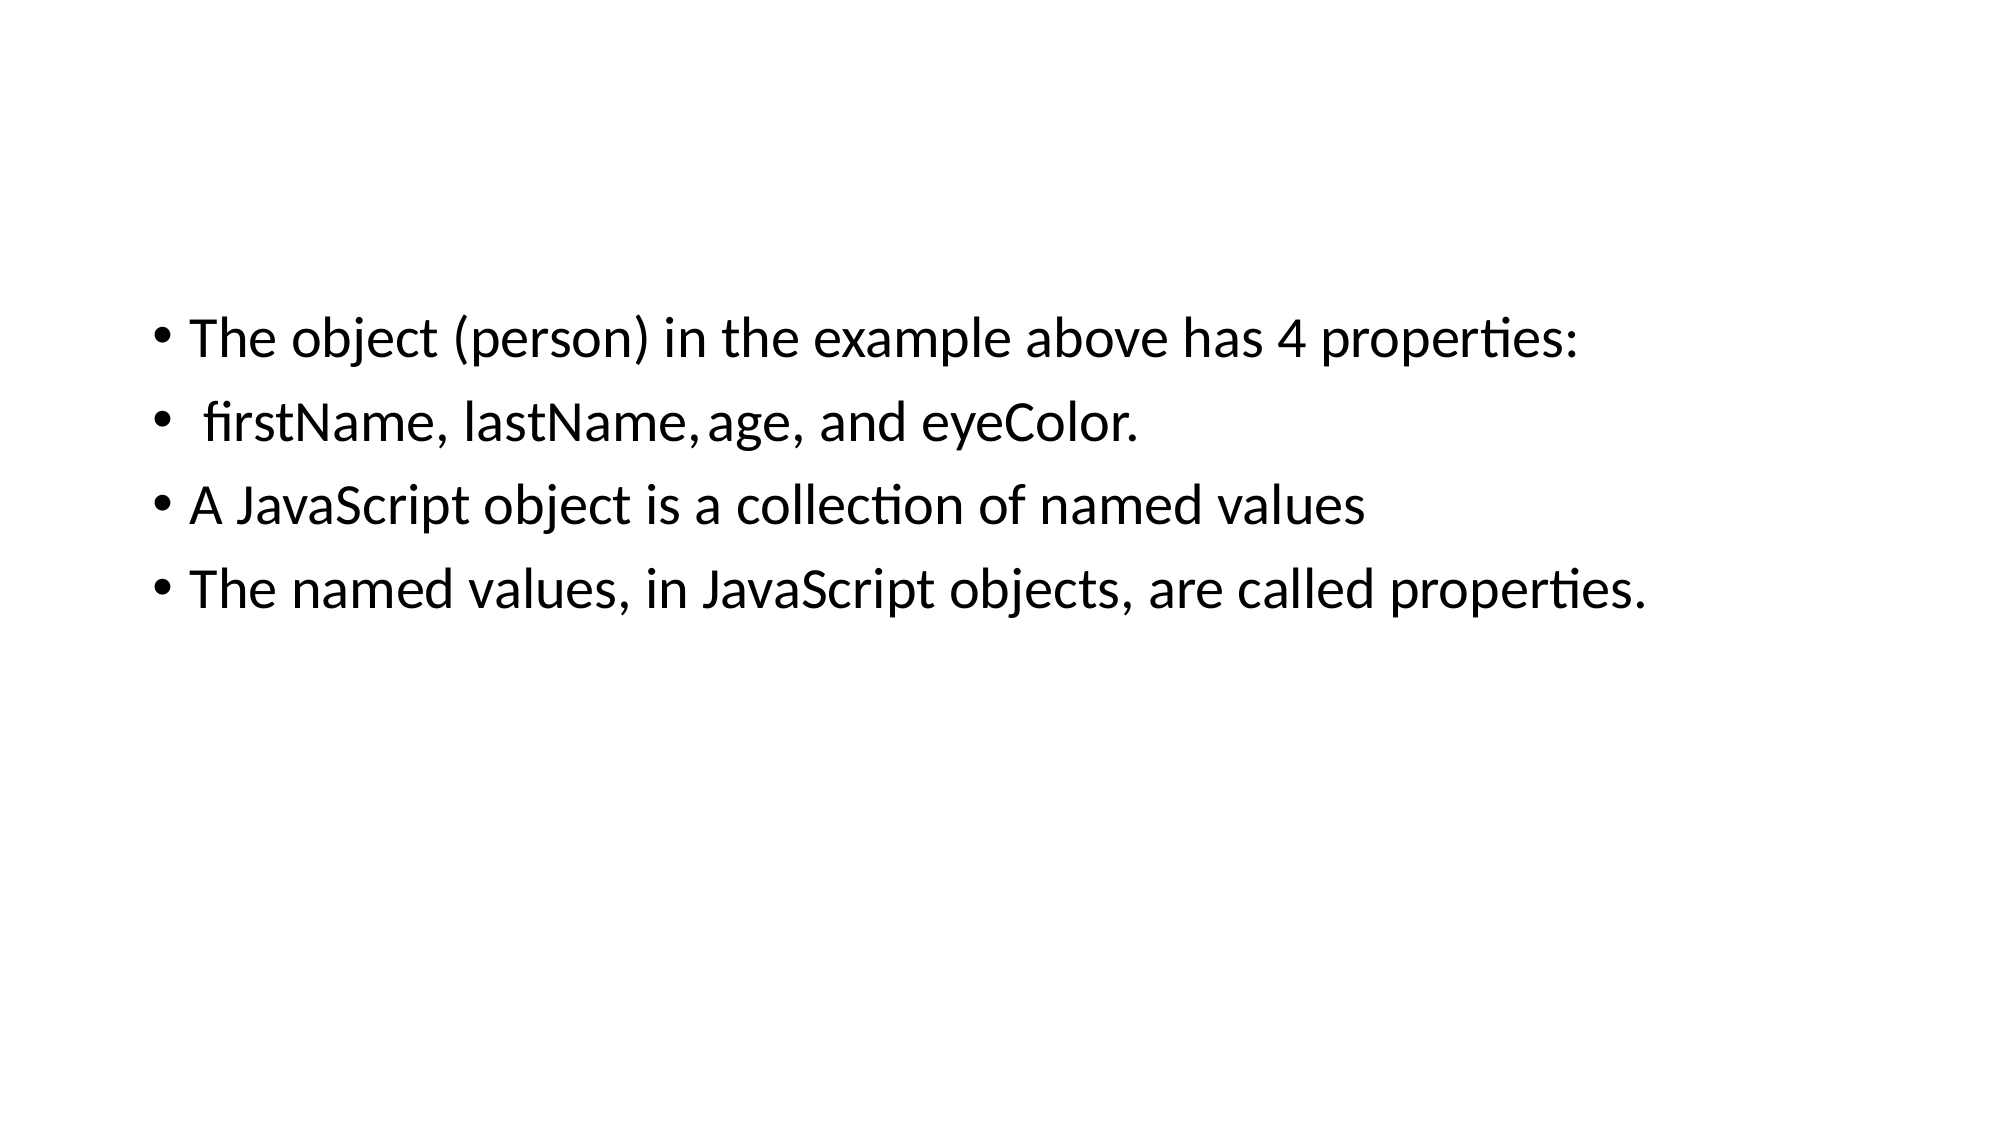

#
The object (person) in the example above has 4 properties:
 firstName, lastName, age, and eyeColor.
A JavaScript object is a collection of named values
The named values, in JavaScript objects, are called properties.